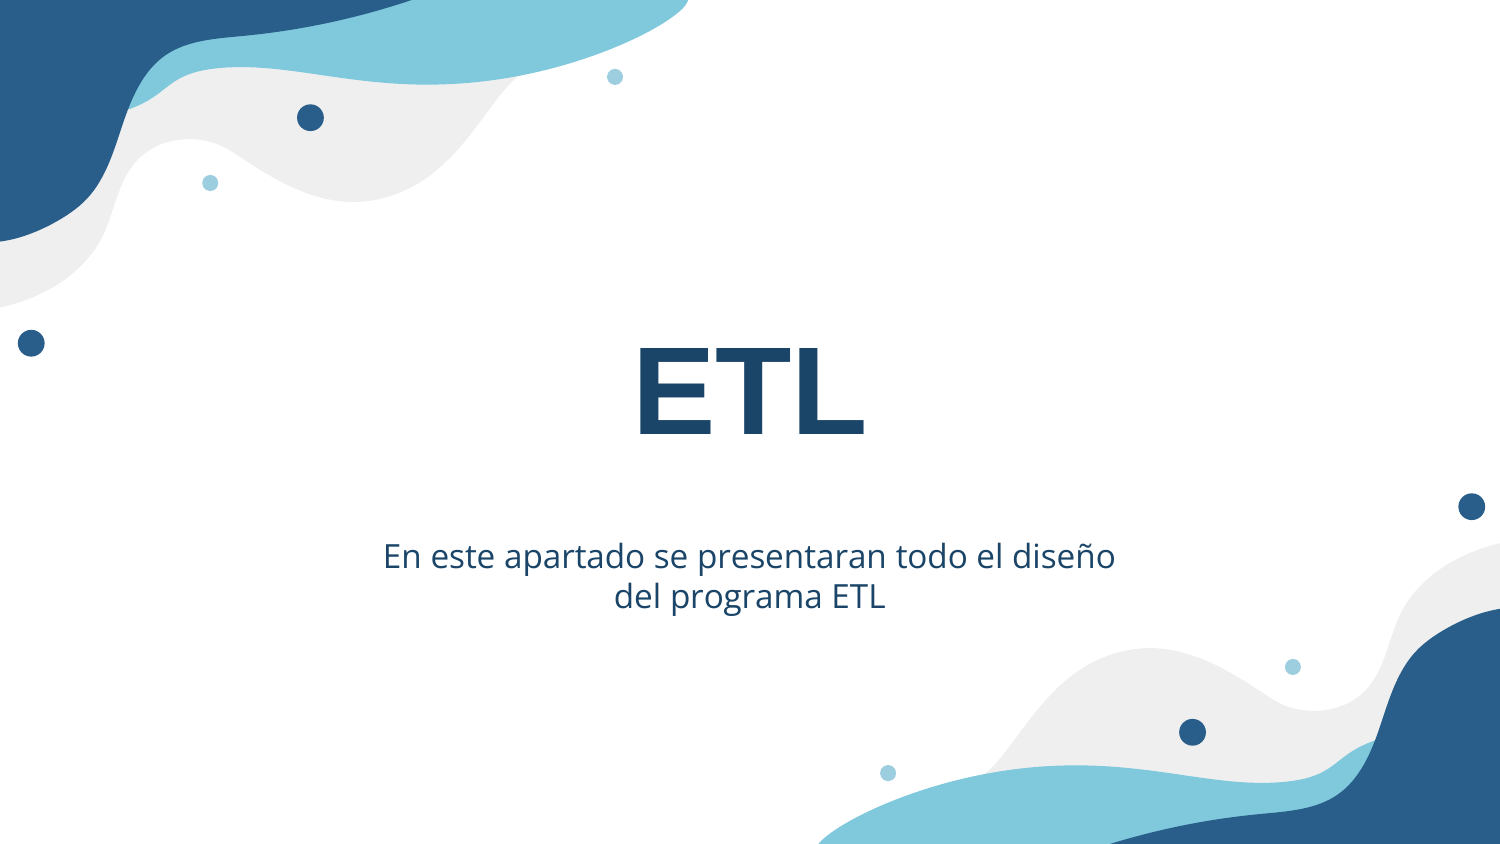

# ETL
En este apartado se presentaran todo el diseño del programa ETL